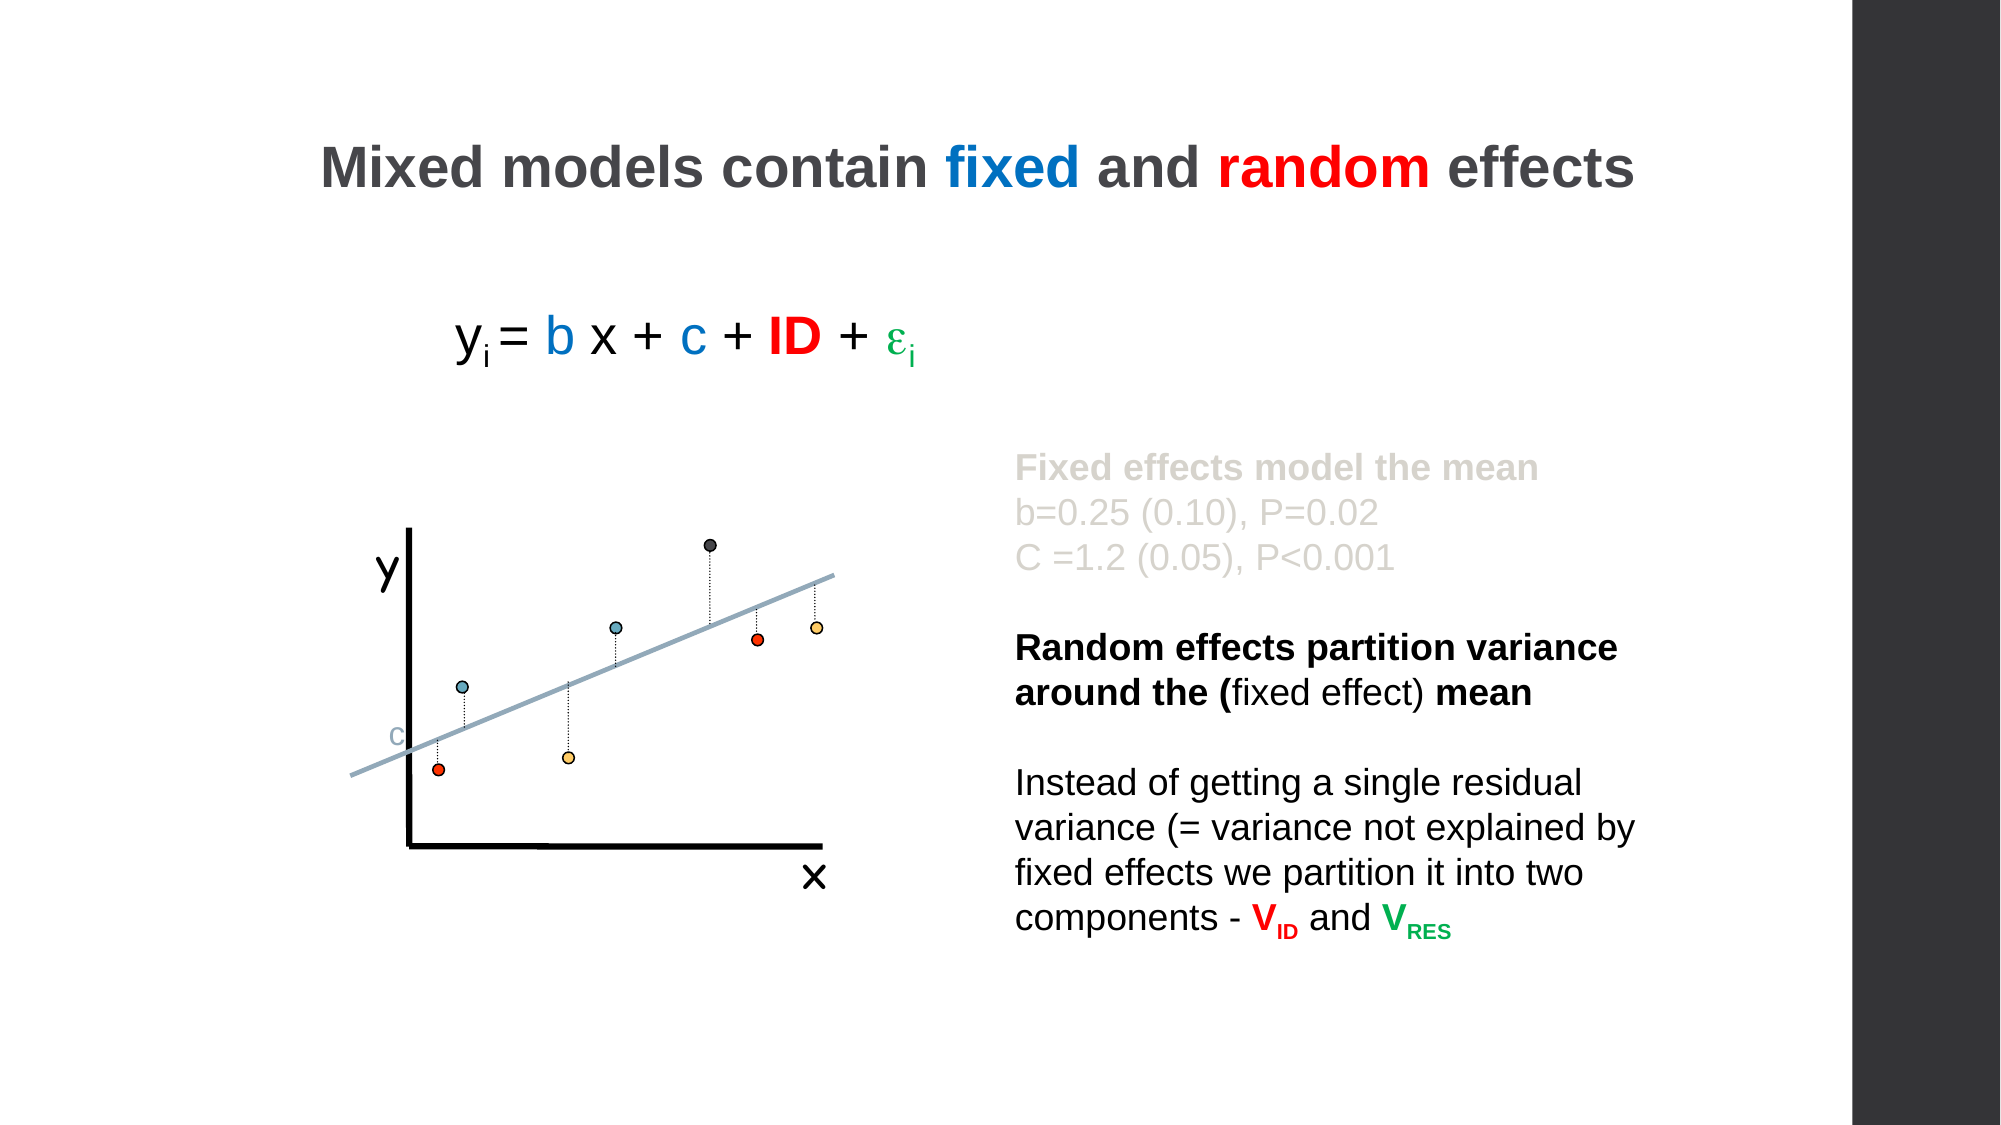

Mixed models contain fixed and random effects

	yi = b x + c + ID + εi
Fixed effects model the mean
b=0.25 (0.10), P=0.02
C =1.2 (0.05), P<0.001

Random effects partition variance around the (fixed effect) mean

Instead of getting a single residual variance (= variance not explained by fixed effects we partition it into two components - VID and VRES

y

c

x